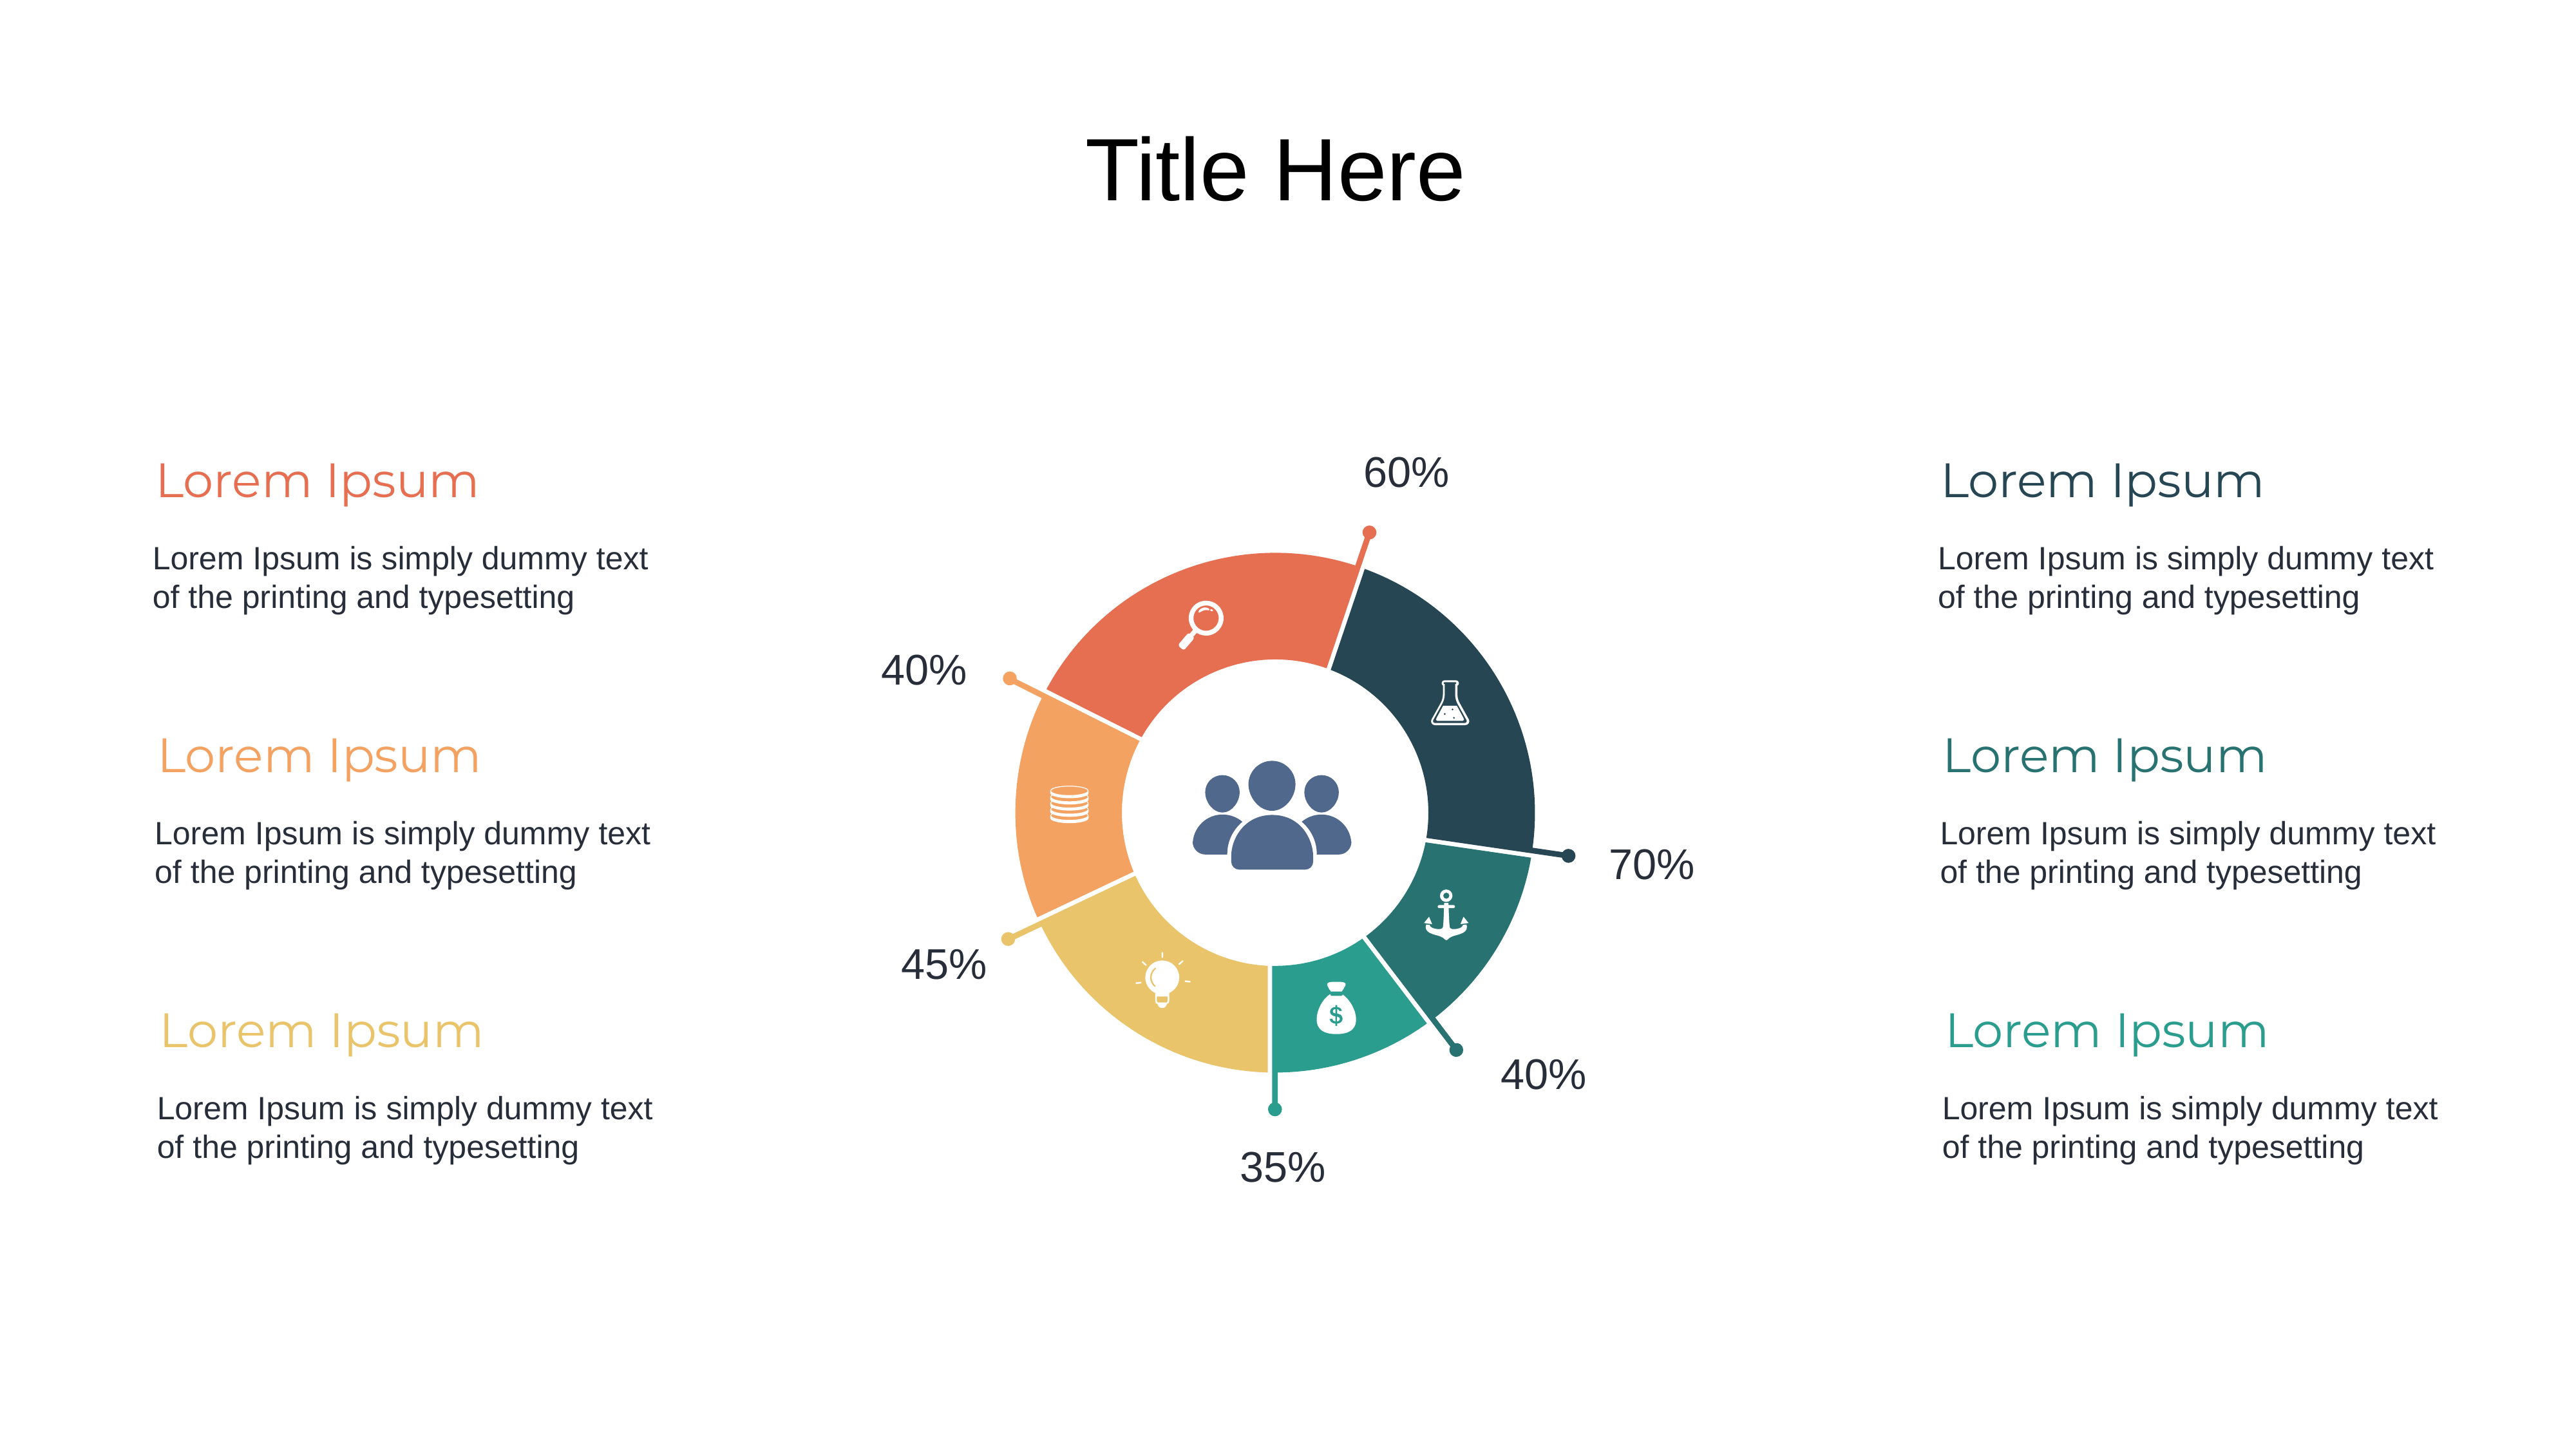

# Title Here
60%
Lorem Ipsum
Lorem Ipsum

Lorem Ipsum is simply dummy text of the printing and typesetting
Lorem Ipsum is simply dummy text of the printing and typesetting

40%

Lorem Ipsum
Lorem Ipsum

Lorem Ipsum is simply dummy text of the printing and typesetting
Lorem Ipsum is simply dummy text of the printing and typesetting
70%

45%

Lorem Ipsum
Lorem Ipsum
40%
Lorem Ipsum is simply dummy text of the printing and typesetting
Lorem Ipsum is simply dummy text of the printing and typesetting
35%